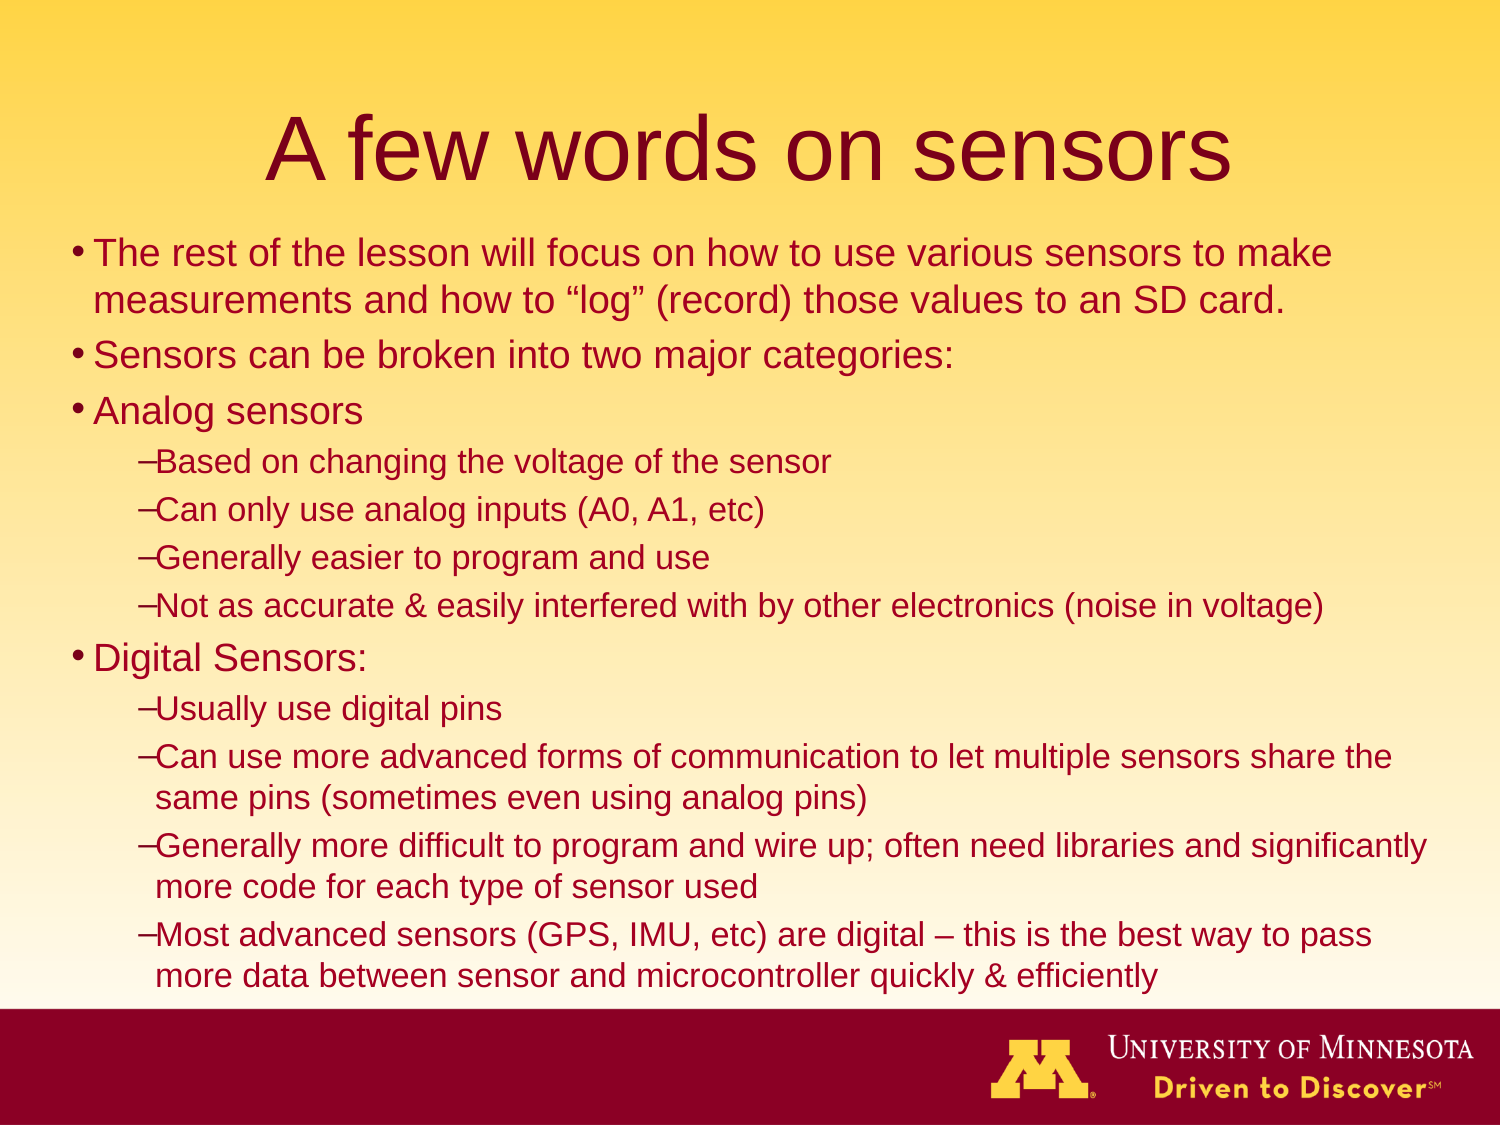

# A few words on sensors
The rest of the lesson will focus on how to use various sensors to make measurements and how to “log” (record) those values to an SD card.
Sensors can be broken into two major categories:
Analog sensors
Based on changing the voltage of the sensor
Can only use analog inputs (A0, A1, etc)
Generally easier to program and use
Not as accurate & easily interfered with by other electronics (noise in voltage)
Digital Sensors:
Usually use digital pins
Can use more advanced forms of communication to let multiple sensors share the same pins (sometimes even using analog pins)
Generally more difficult to program and wire up; often need libraries and significantly more code for each type of sensor used
Most advanced sensors (GPS, IMU, etc) are digital – this is the best way to pass more data between sensor and microcontroller quickly & efficiently